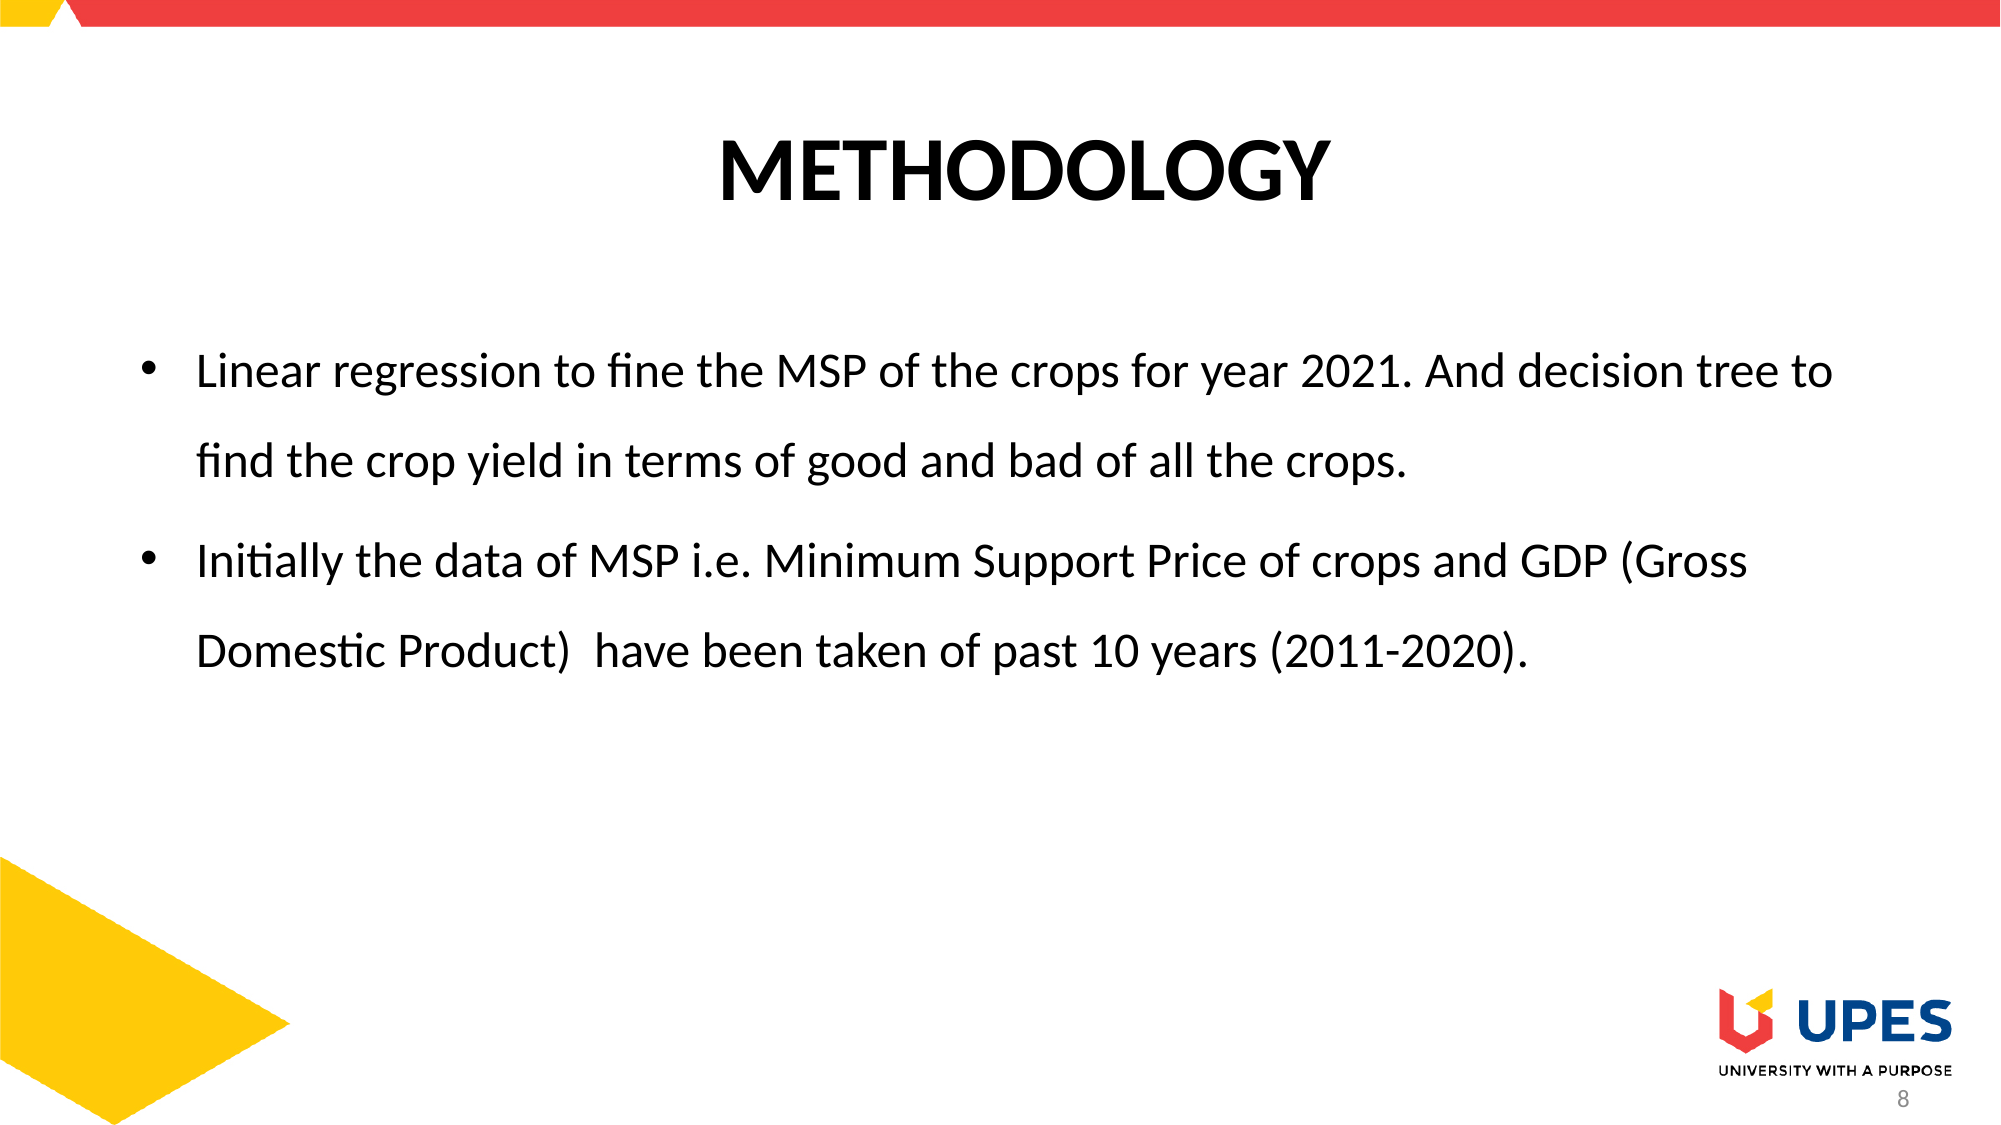

# METHODOLOGY

Linear regression to fine the MSP of the crops for year 2021. And decision tree to find the crop yield in terms of good and bad of all the crops.
Initially the data of MSP i.e. Minimum Support Price of crops and GDP (Gross Domestic Product)  have been taken of past 10 years (2011-2020).